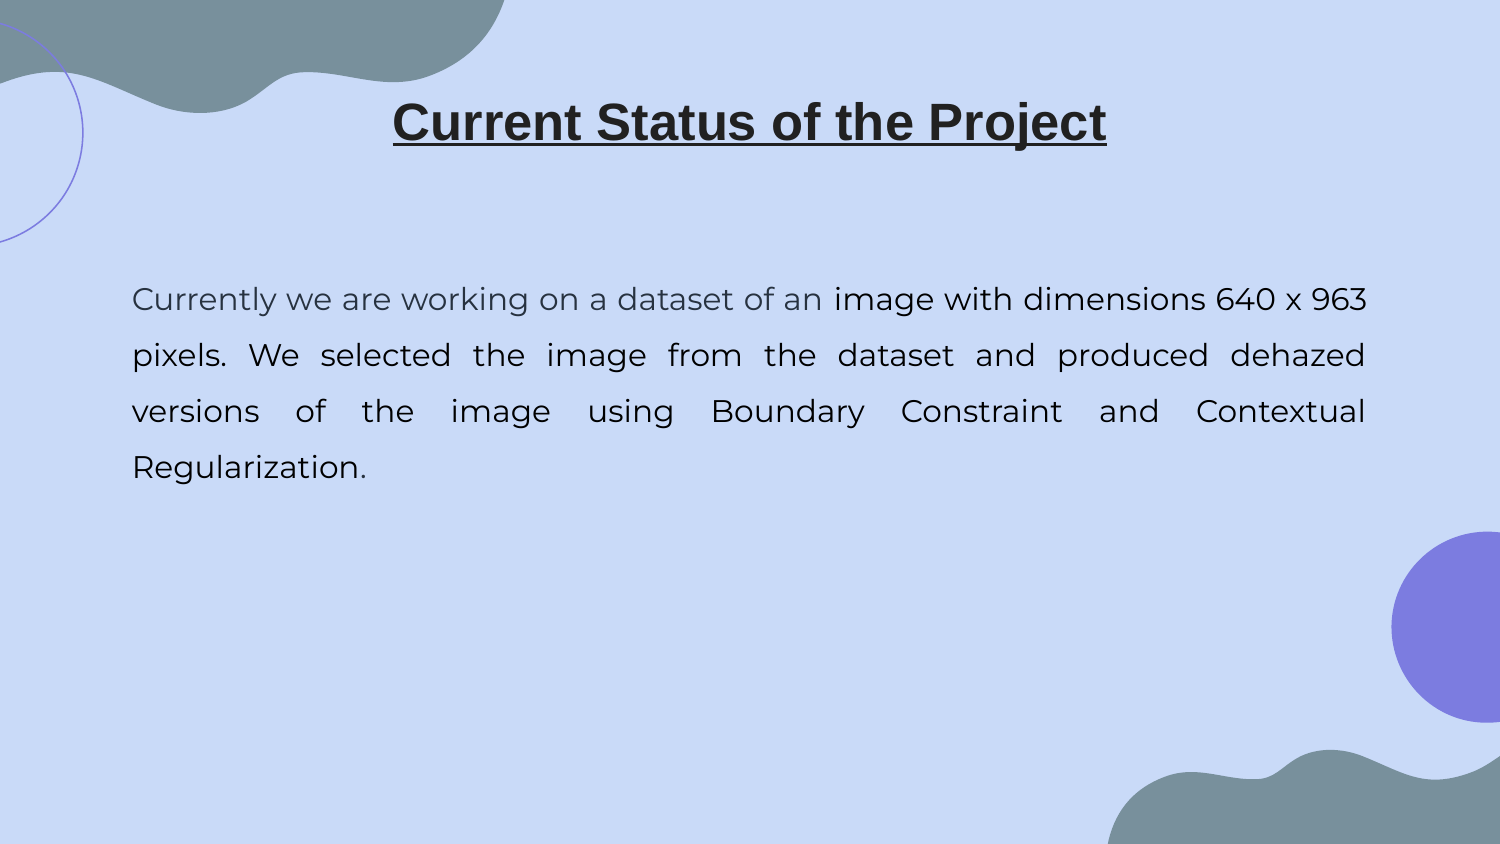

Current Status of the Project
Currently we are working on a dataset of an image with dimensions 640 x 963 pixels. We selected the image from the dataset and produced dehazed versions of the image using Boundary Constraint and Contextual Regularization.